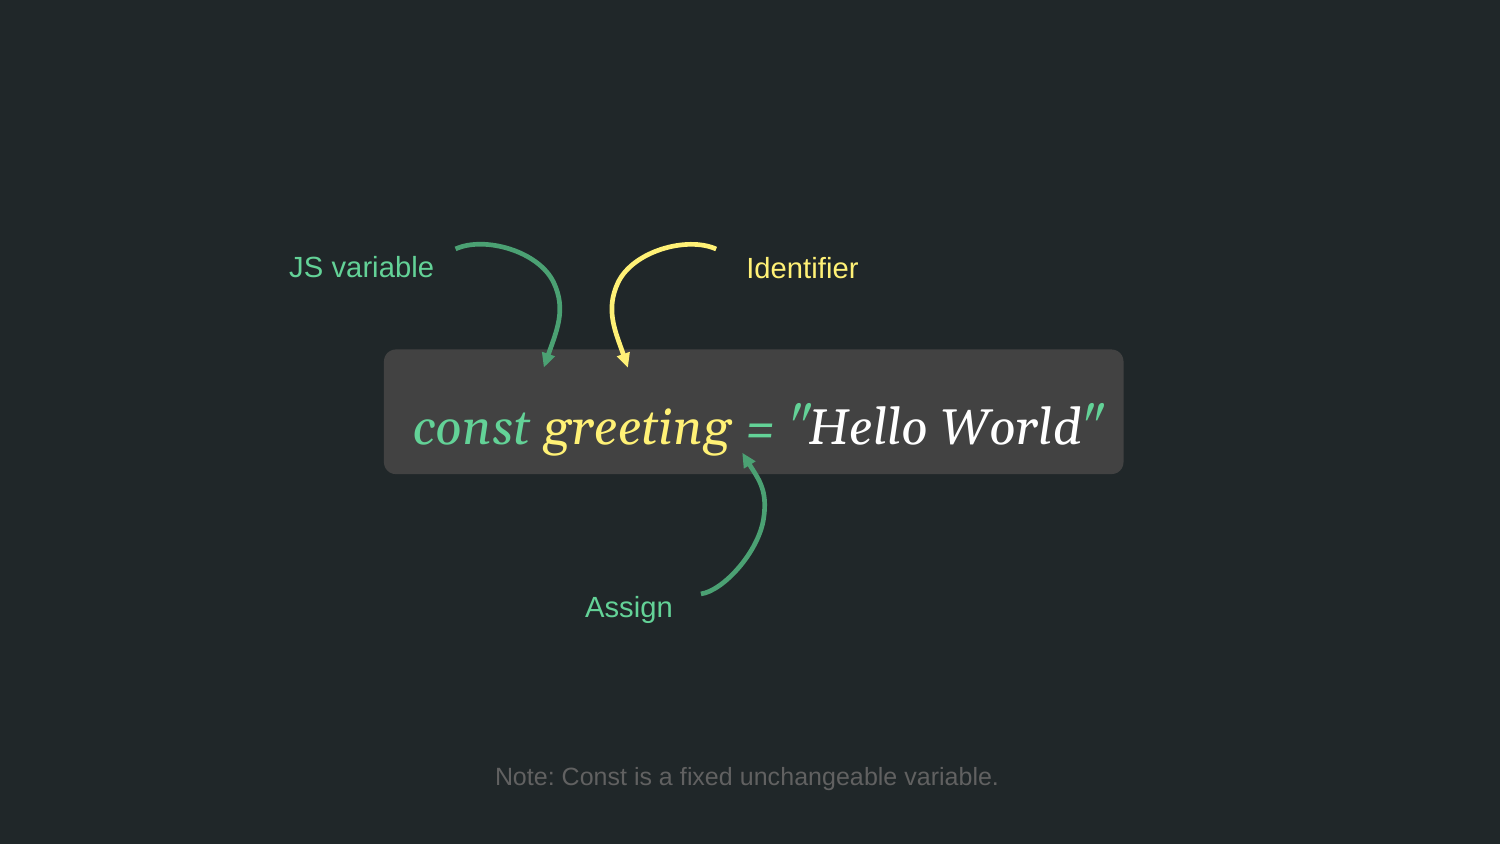

# const greeting = "Hello World"

JS variable
Identifier

Assign
Note: Const is a fixed unchangeable variable.